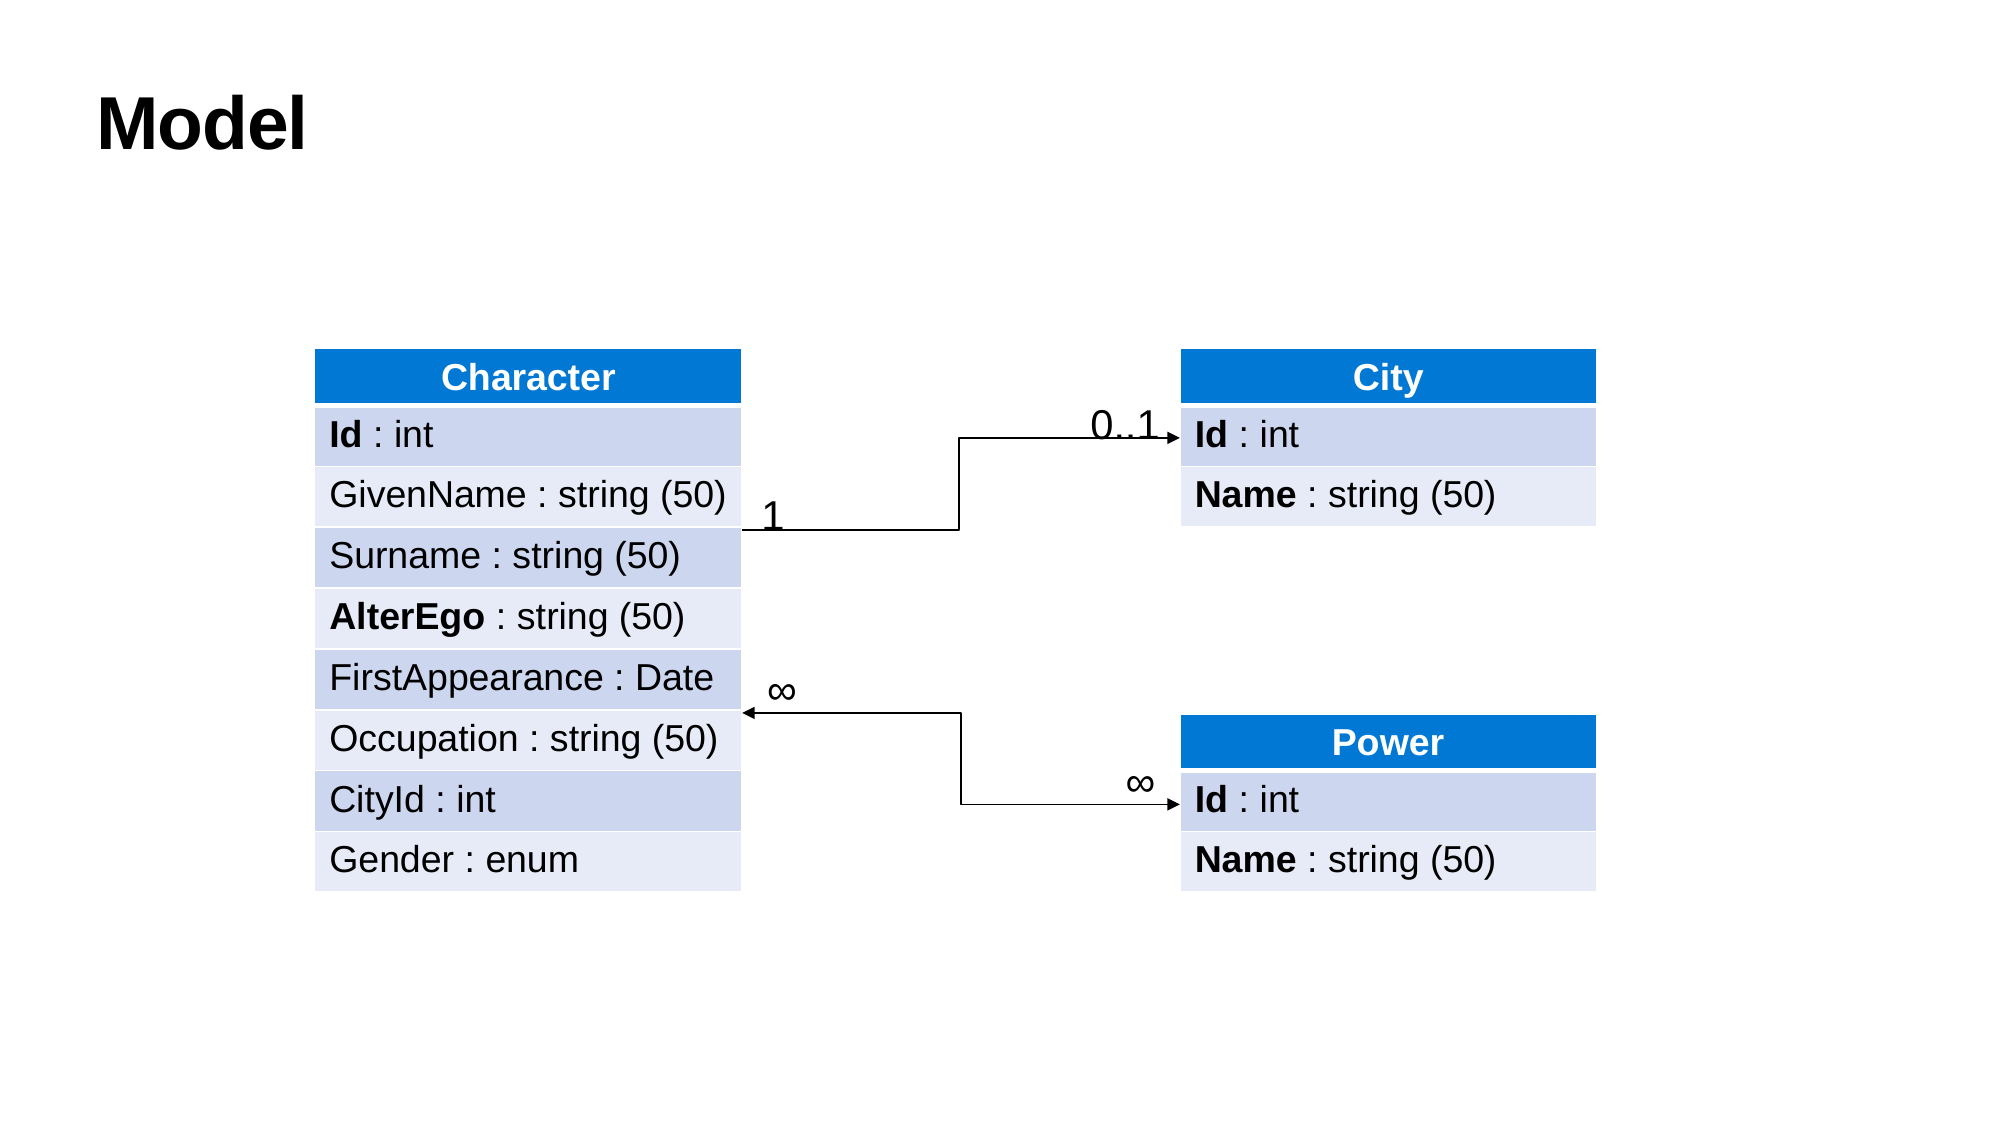

# Model
| Character |
| --- |
| Id : int |
| GivenName : string (50) |
| Surname : string (50) |
| AlterEgo : string (50) |
| FirstAppearance : Date |
| Occupation : string (50) |
| CityId : int |
| Gender : enum |
| City |
| --- |
| Id : int |
| Name : string (50) |
0..1
1
∞
| Power |
| --- |
| Id : int |
| Name : string (50) |
∞